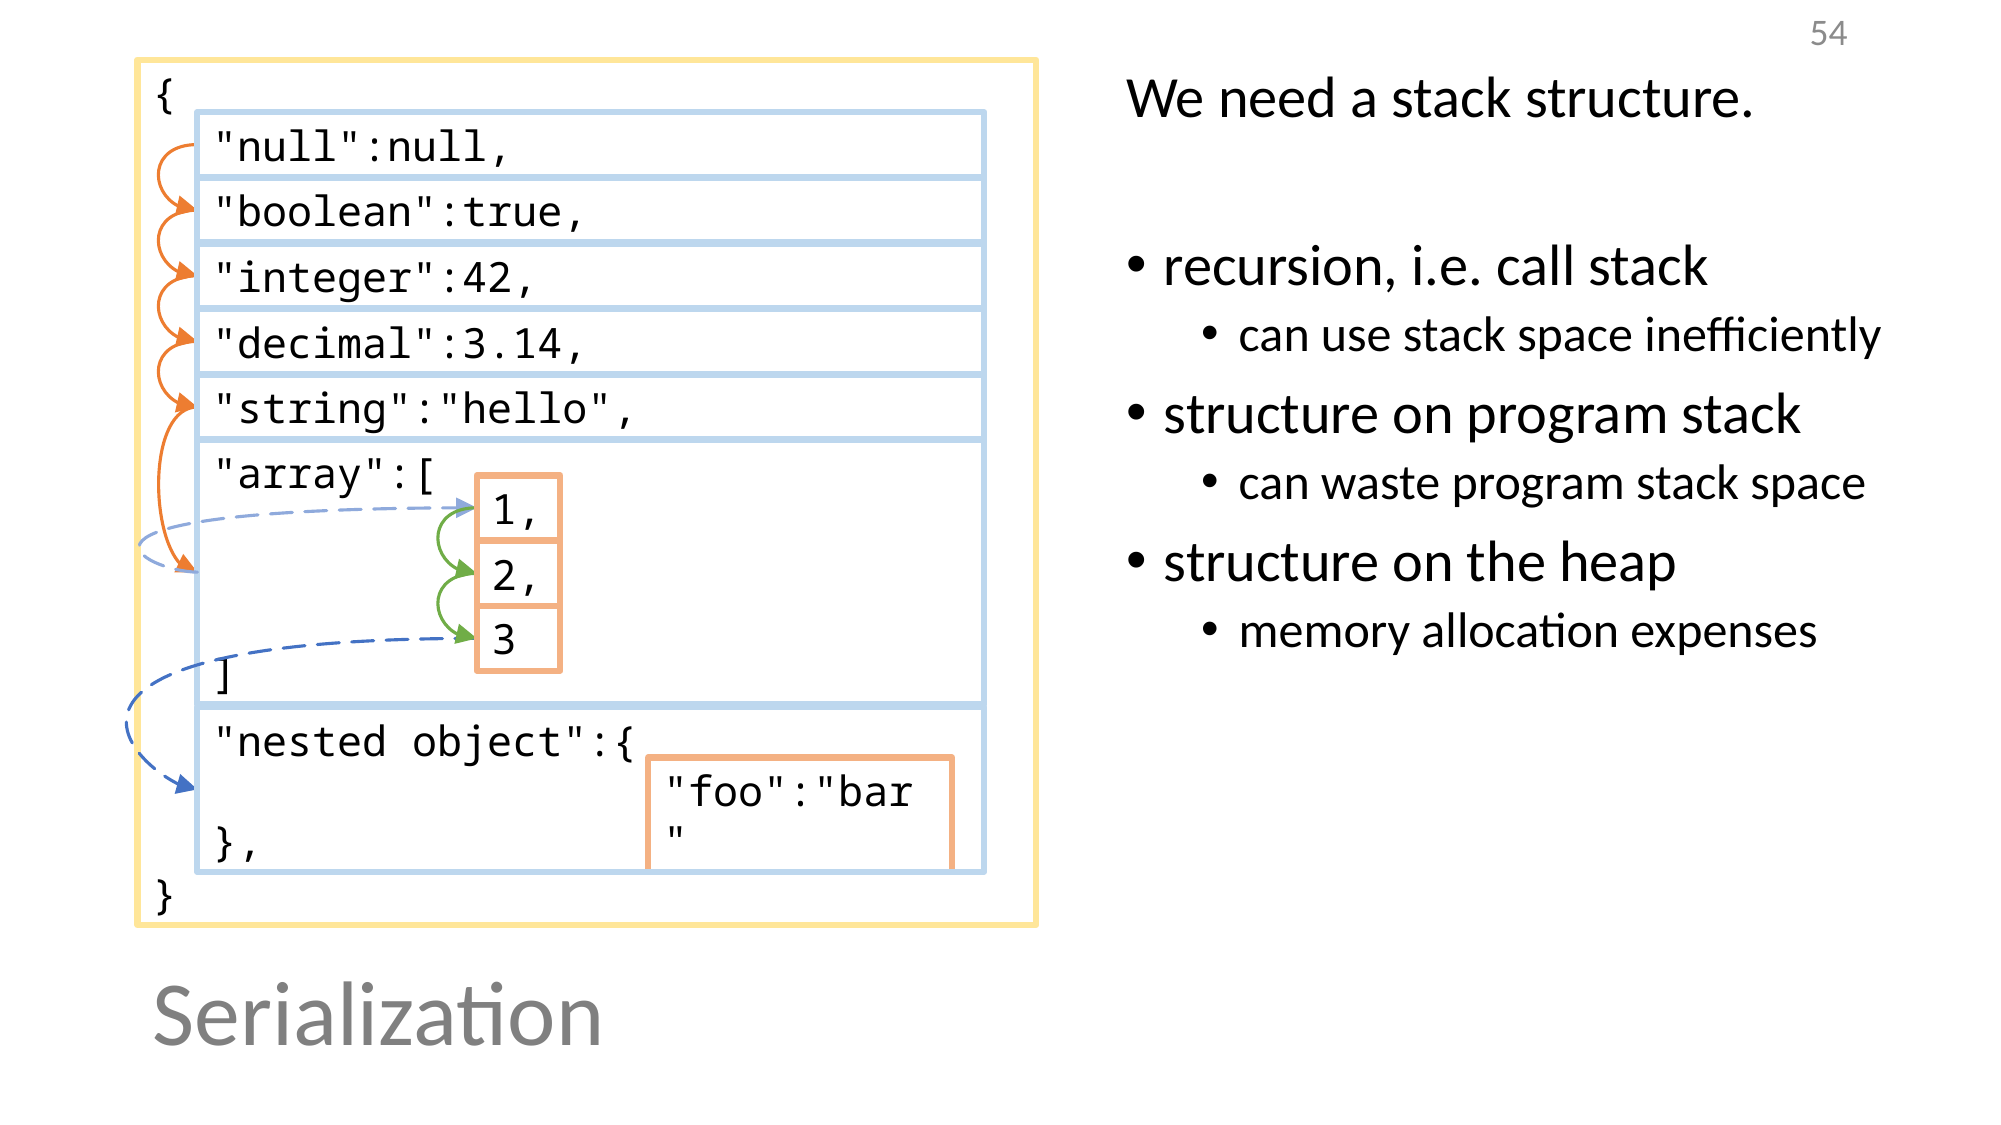

54

{

}
We need a stack structure.

recursion, i.e. call stack
can use stack space inefficiently
structure on program stack
can waste program stack space
structure on the heap
memory allocation expenses
"null":null,
"boolean":true,
"integer":42,
"decimal":3.14,
"string":"hello",
"array":[

]
1,
2,
3
"nested object":{

},
"foo":"bar"
# Serialization